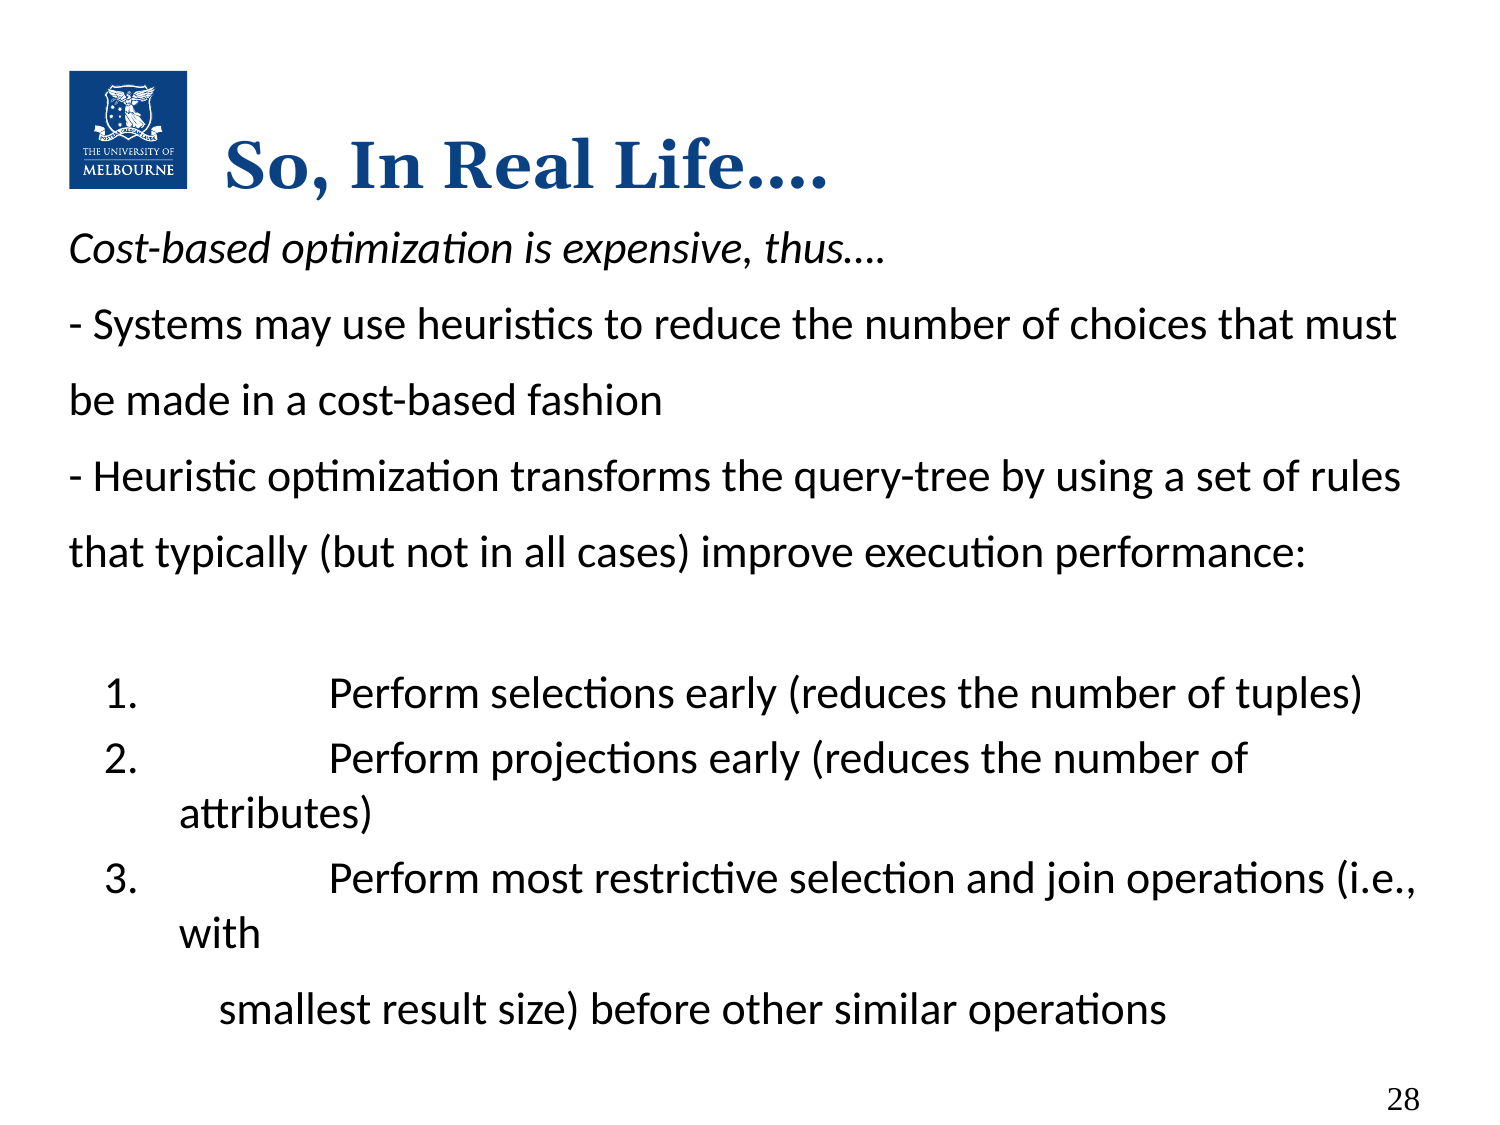

# So, In Real Life….
Cost-based optimization is expensive, thus….
- Systems may use heuristics to reduce the number of choices that must
be made in a cost-based fashion
- Heuristic optimization transforms the query-tree by using a set of rules
that typically (but not in all cases) improve execution performance:

	Perform selections early (reduces the number of tuples)
	Perform projections early (reduces the number of attributes)
	Perform most restrictive selection and join operations (i.e., with
	smallest result size) before other similar operations